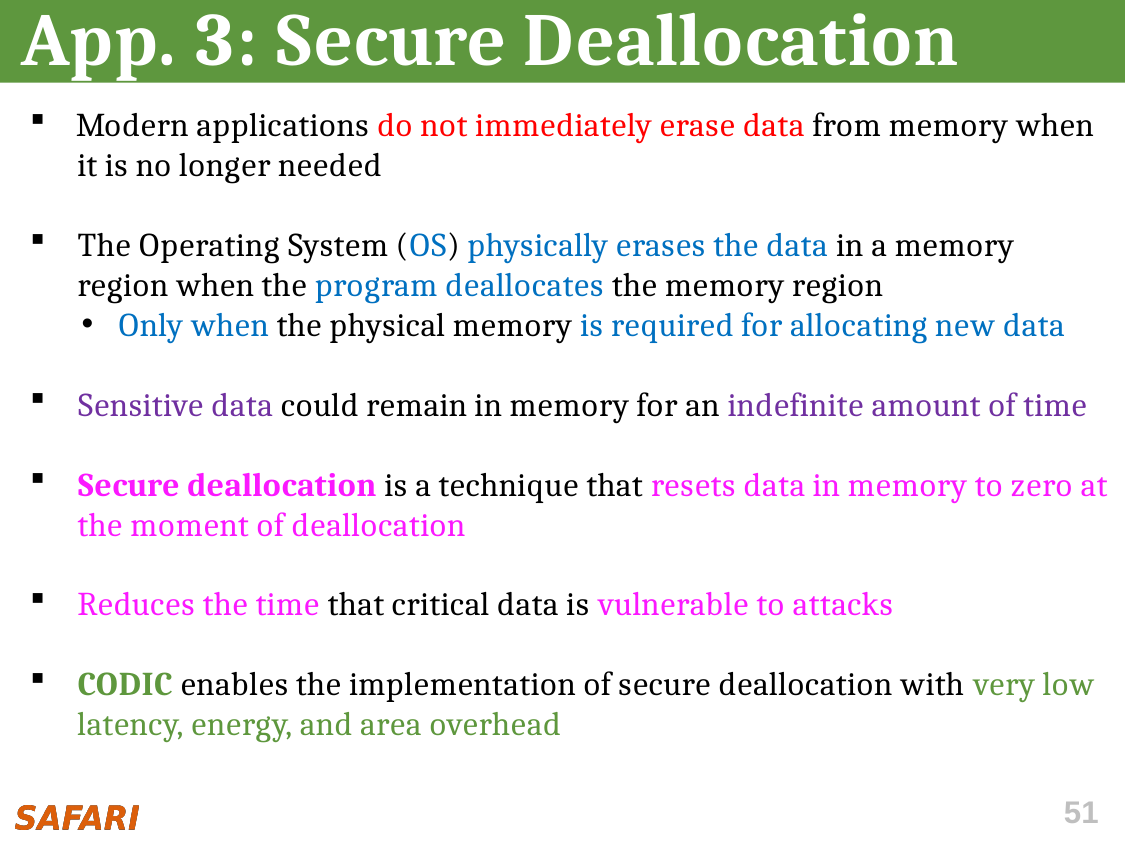

# App. 3: Secure Deallocation
Modern applications do not immediately erase data from memory when it is no longer needed

The Operating System (OS) physically erases the data in a memory region when the program deallocates the memory region
Only when the physical memory is required for allocating new data

Sensitive data could remain in memory for an indefinite amount of time

Secure deallocation is a technique that resets data in memory to zero at the moment of deallocation

Reduces the time that critical data is vulnerable to attacks

CODIC enables the implementation of secure deallocation with very low latency, energy, and area overhead
51